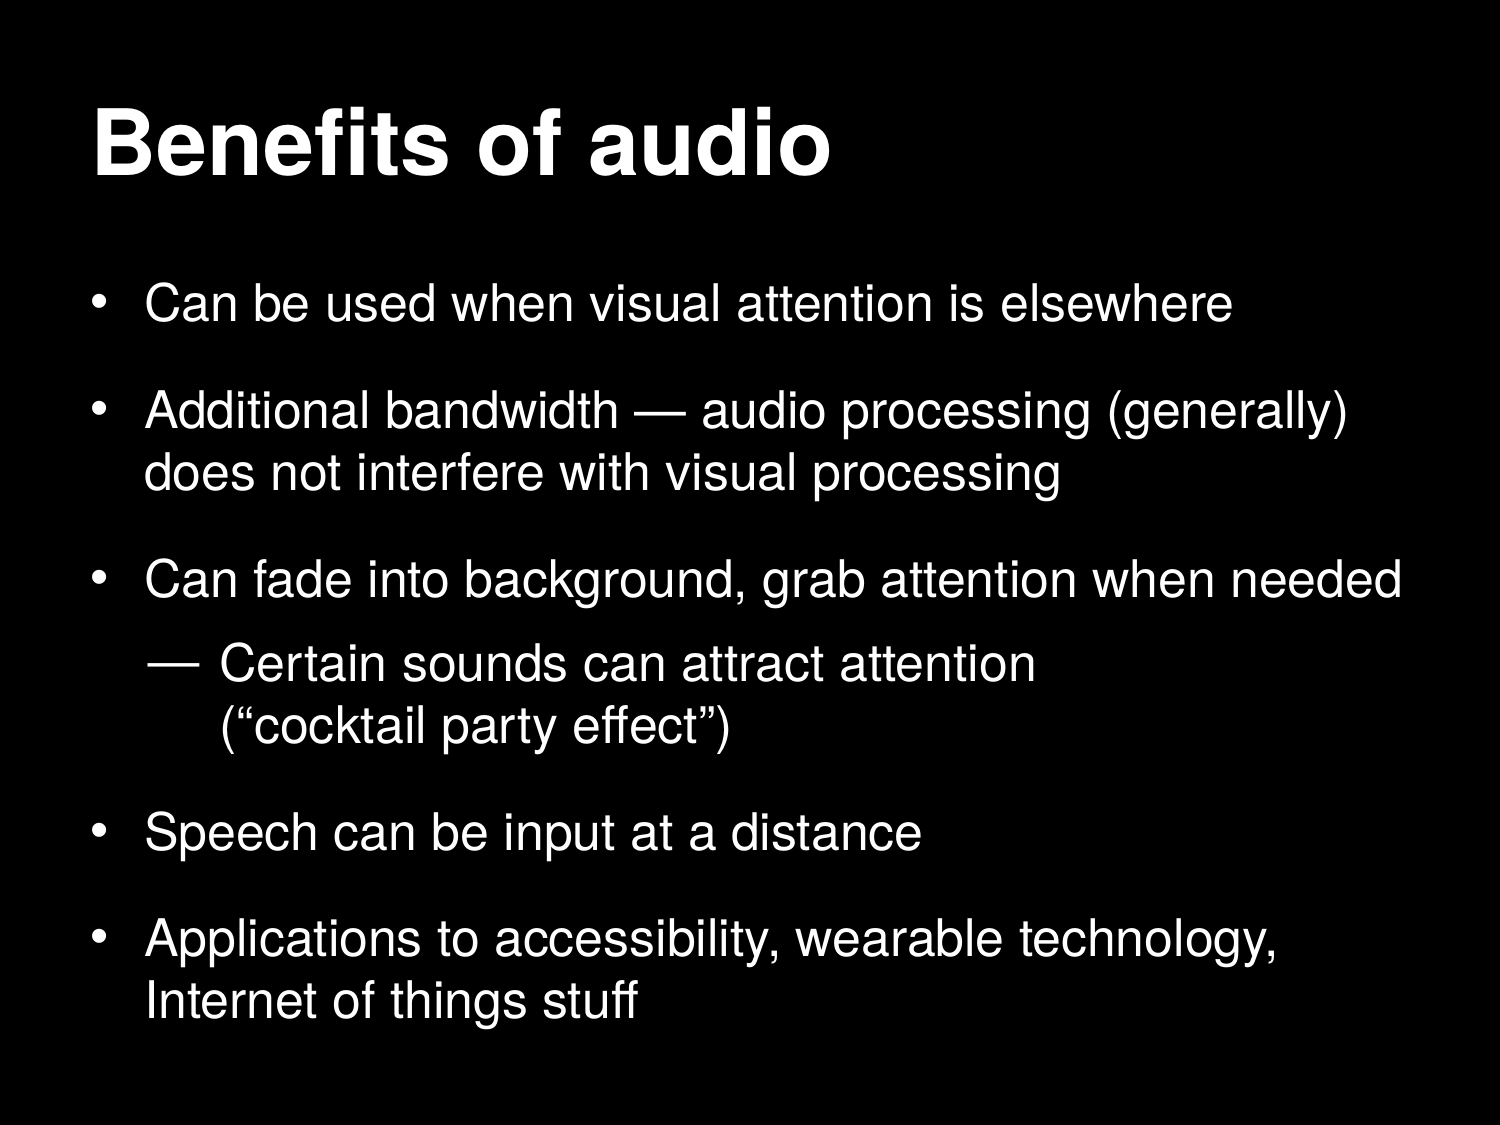

# Benefits of audio
Can be used when visual attention is elsewhere
Additional bandwidth — audio processing (generally) does not interfere with visual processing
Can fade into background, grab attention when needed
Certain sounds can attract attention
(“cocktail party effect”)
Speech can be input at a distance
Applications to accessibility, wearable technology, Internet of things stuff